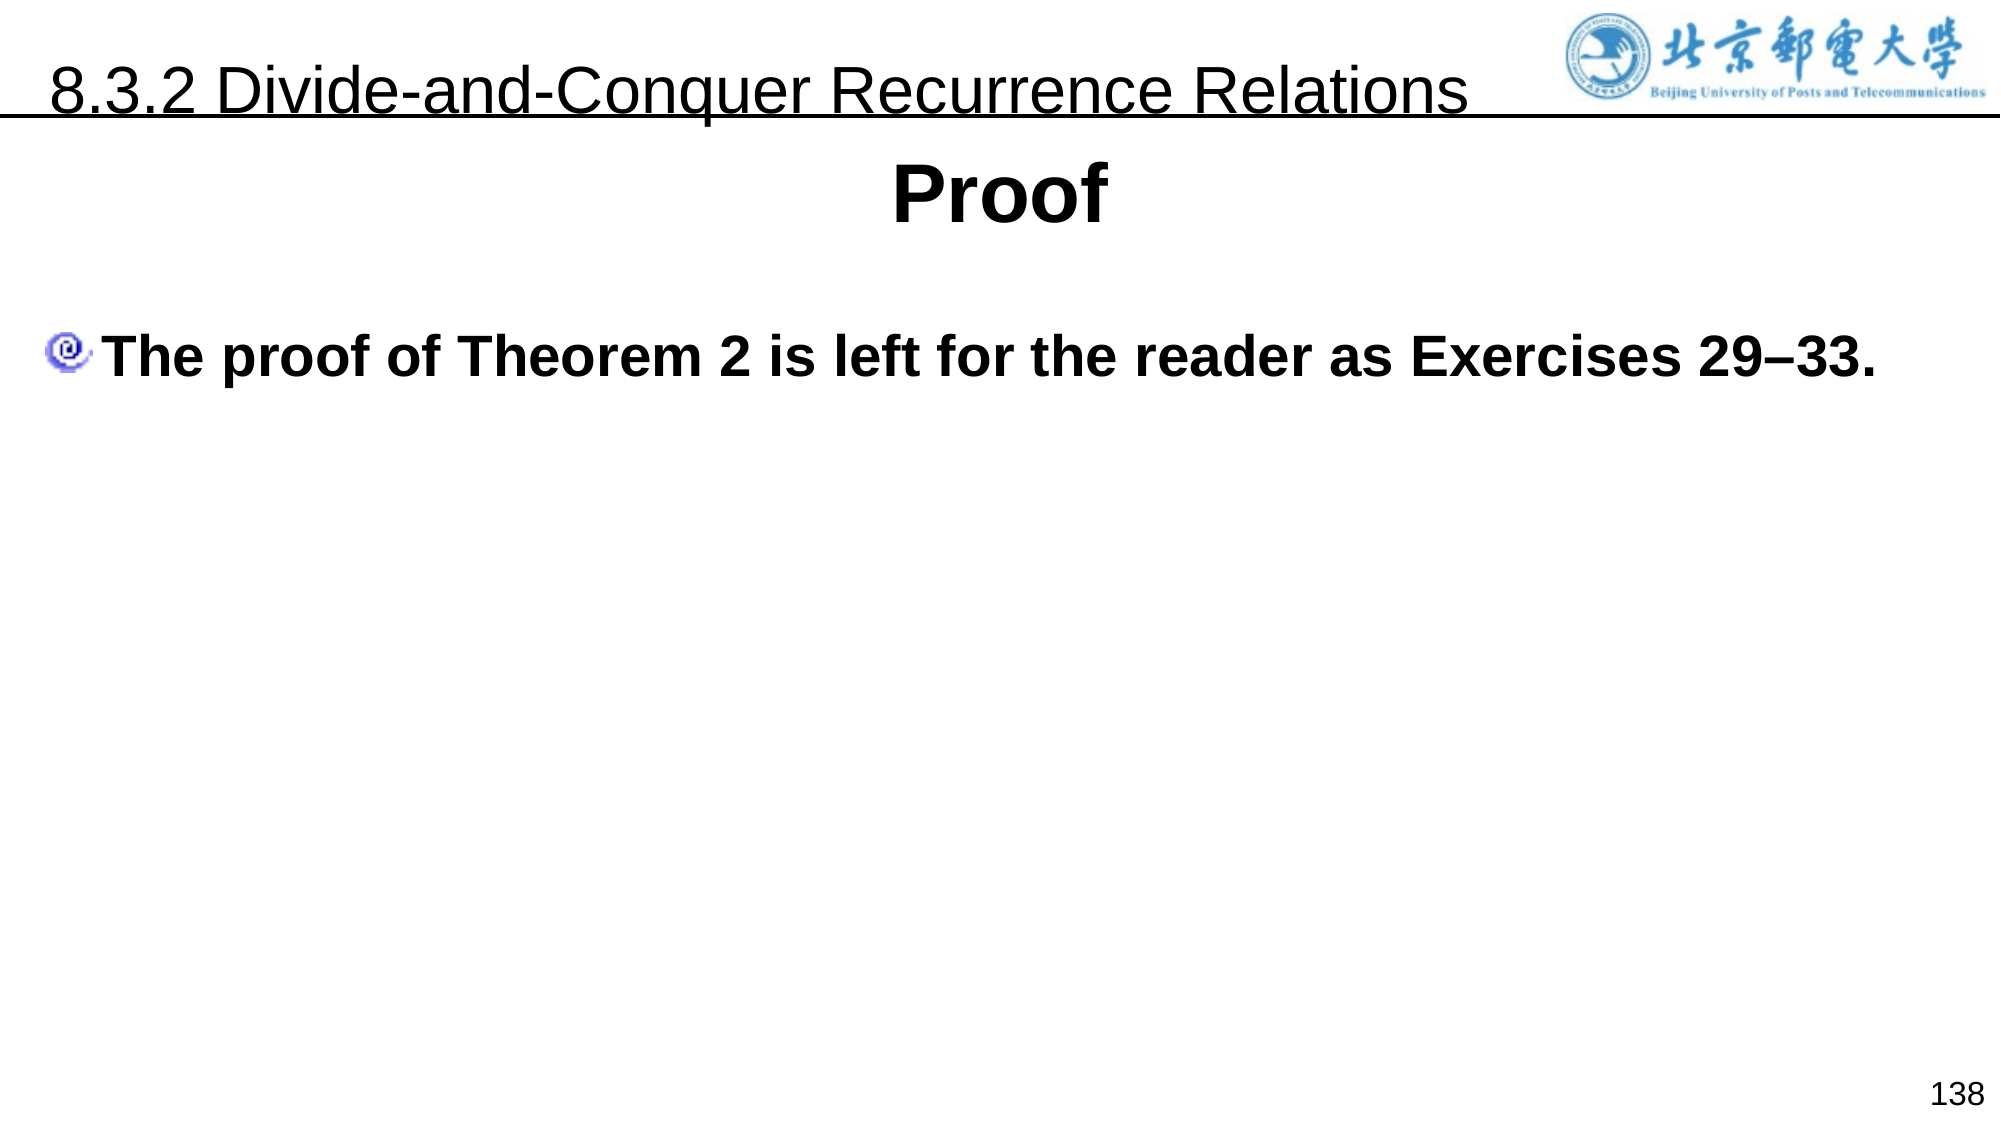

8.3.2 Divide-and-Conquer Recurrence Relations
Proof
The proof of Theorem 2 is left for the reader as Exercises 29–33.